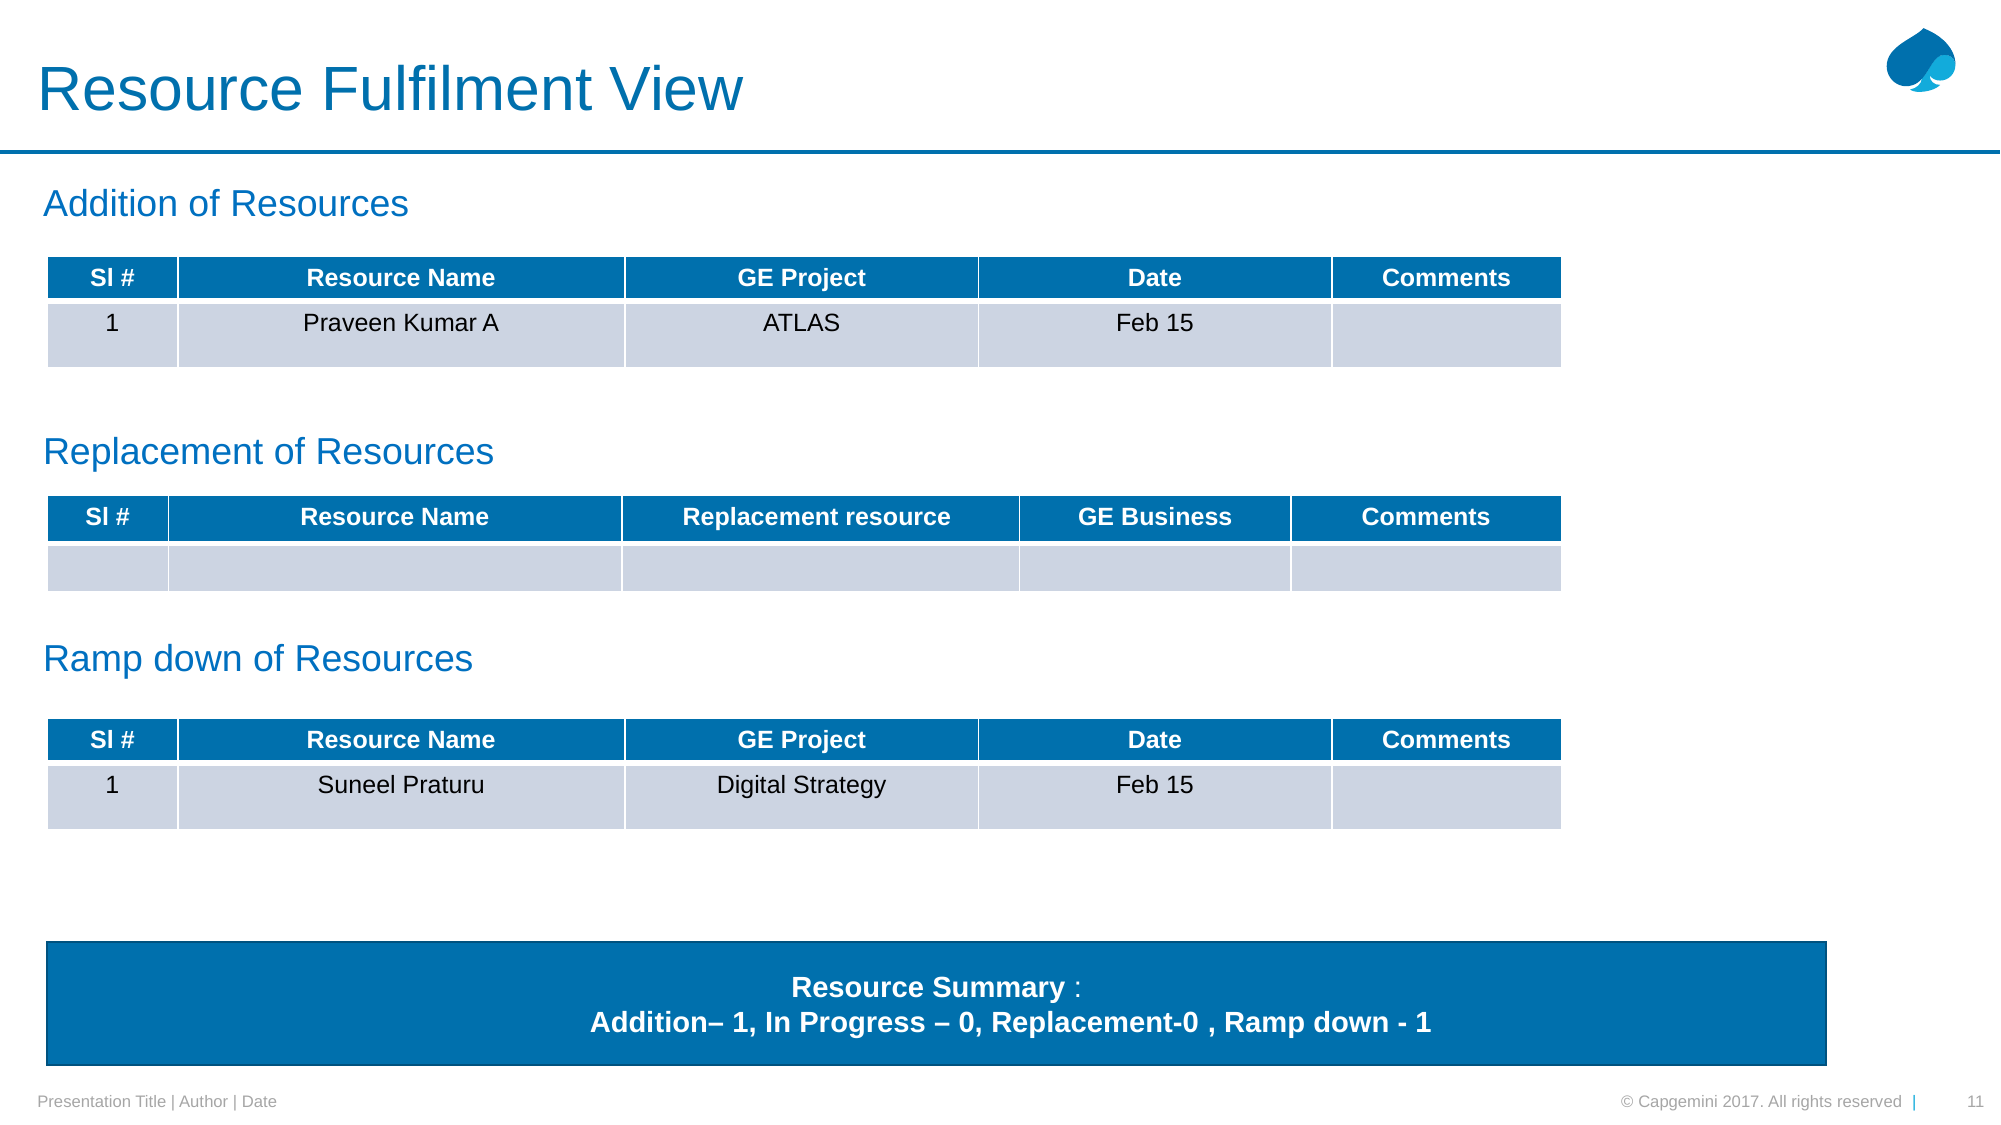

# Resource Fulfilment View
 Addition of Resources
| Sl # | Resource Name | GE Project | Date | Comments |
| --- | --- | --- | --- | --- |
| 1 | Praveen Kumar A | ATLAS | Feb 15 |  |
 Replacement of Resources
| Sl # | Resource Name | Replacement resource | GE Business | Comments |
| --- | --- | --- | --- | --- |
|  |  |  |  |  |
 Ramp down of Resources
| Sl # | Resource Name | GE Project | Date | Comments |
| --- | --- | --- | --- | --- |
| 1 | Suneel Praturu | Digital Strategy | Feb 15 |  |
Resource Summary :
                  Addition– 1, In Progress – 0, Replacement-0 , Ramp down - 1